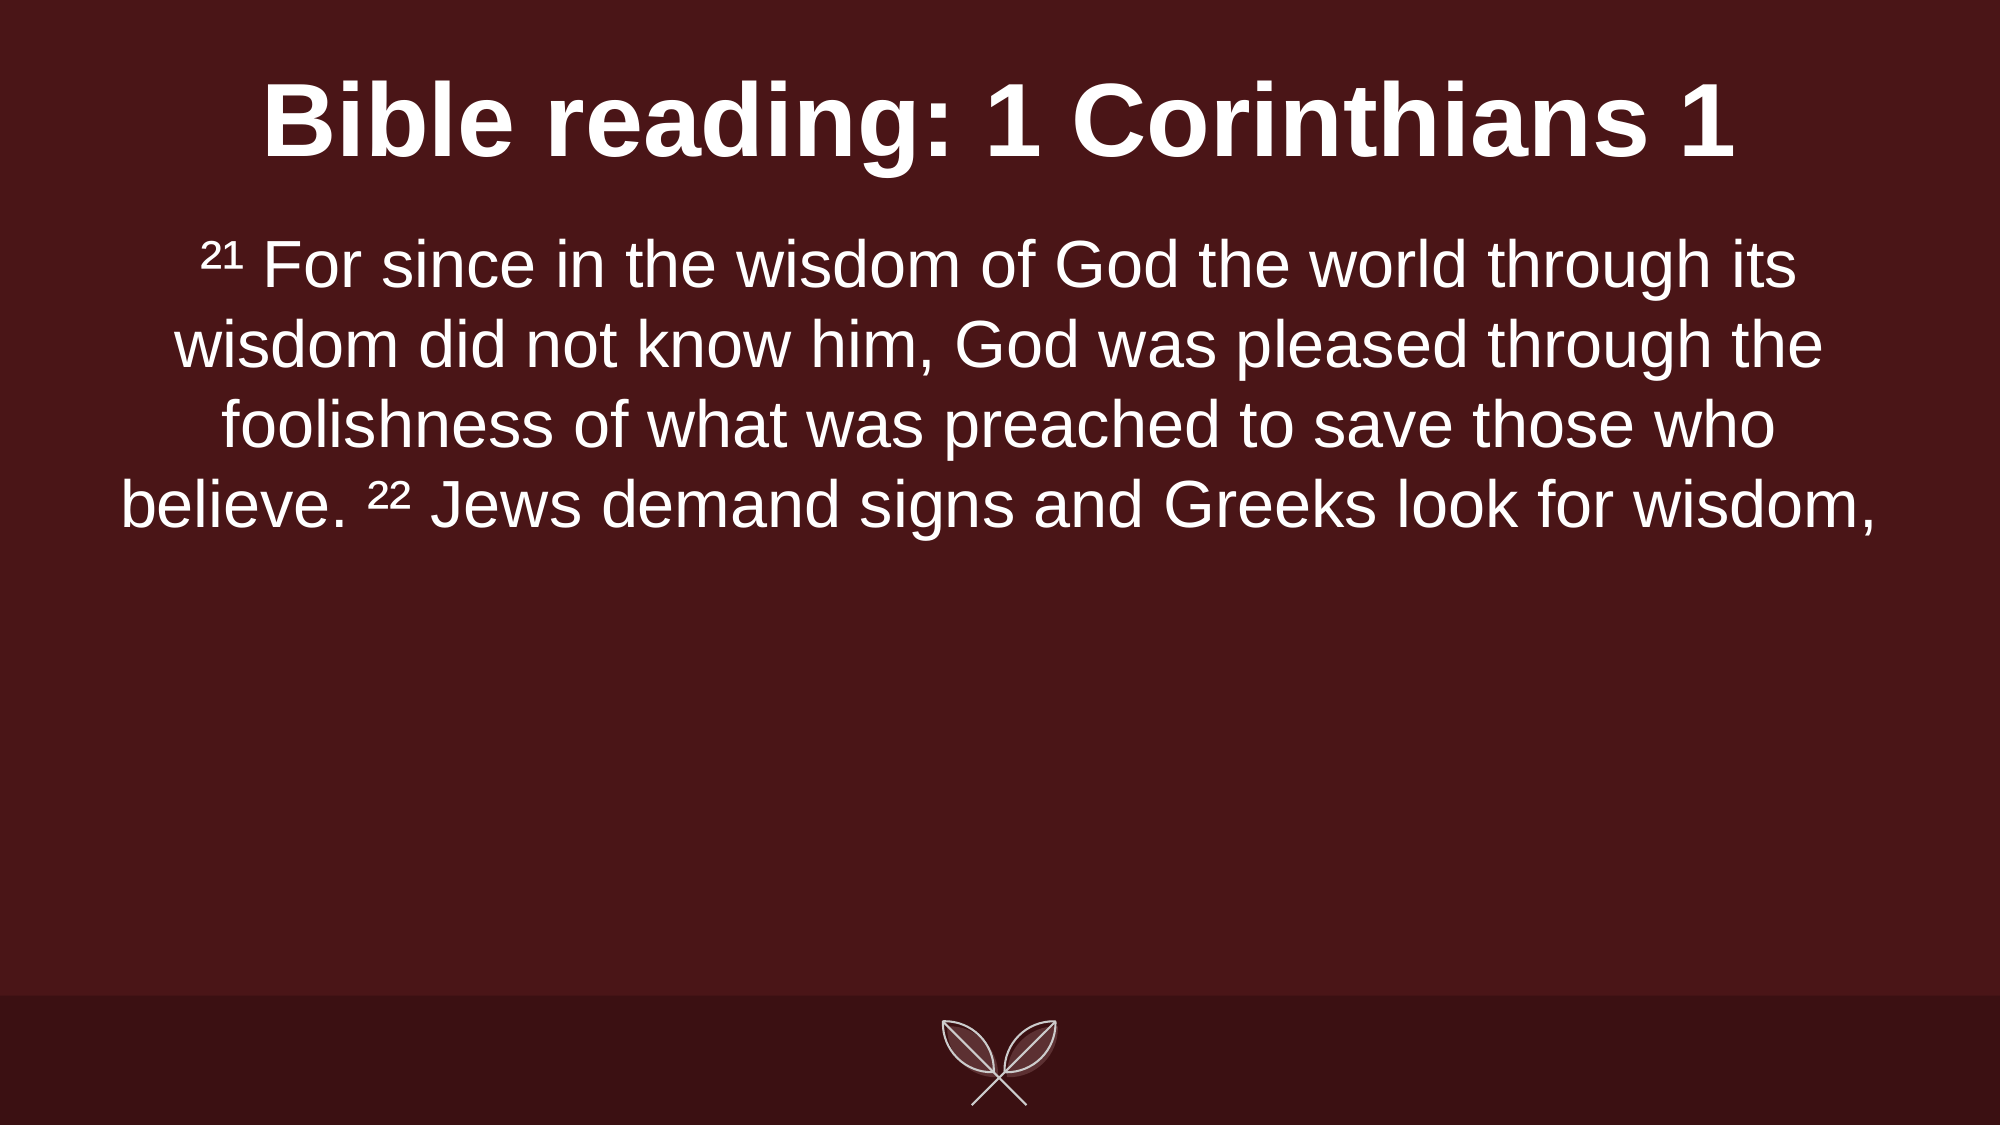

Bible reading: 1 Corinthians 1
²¹ For since in the wisdom of God the world through its wisdom did not know him, God was pleased through the foolishness of what was preached to save those who believe. ²² Jews demand signs and Greeks look for wisdom,